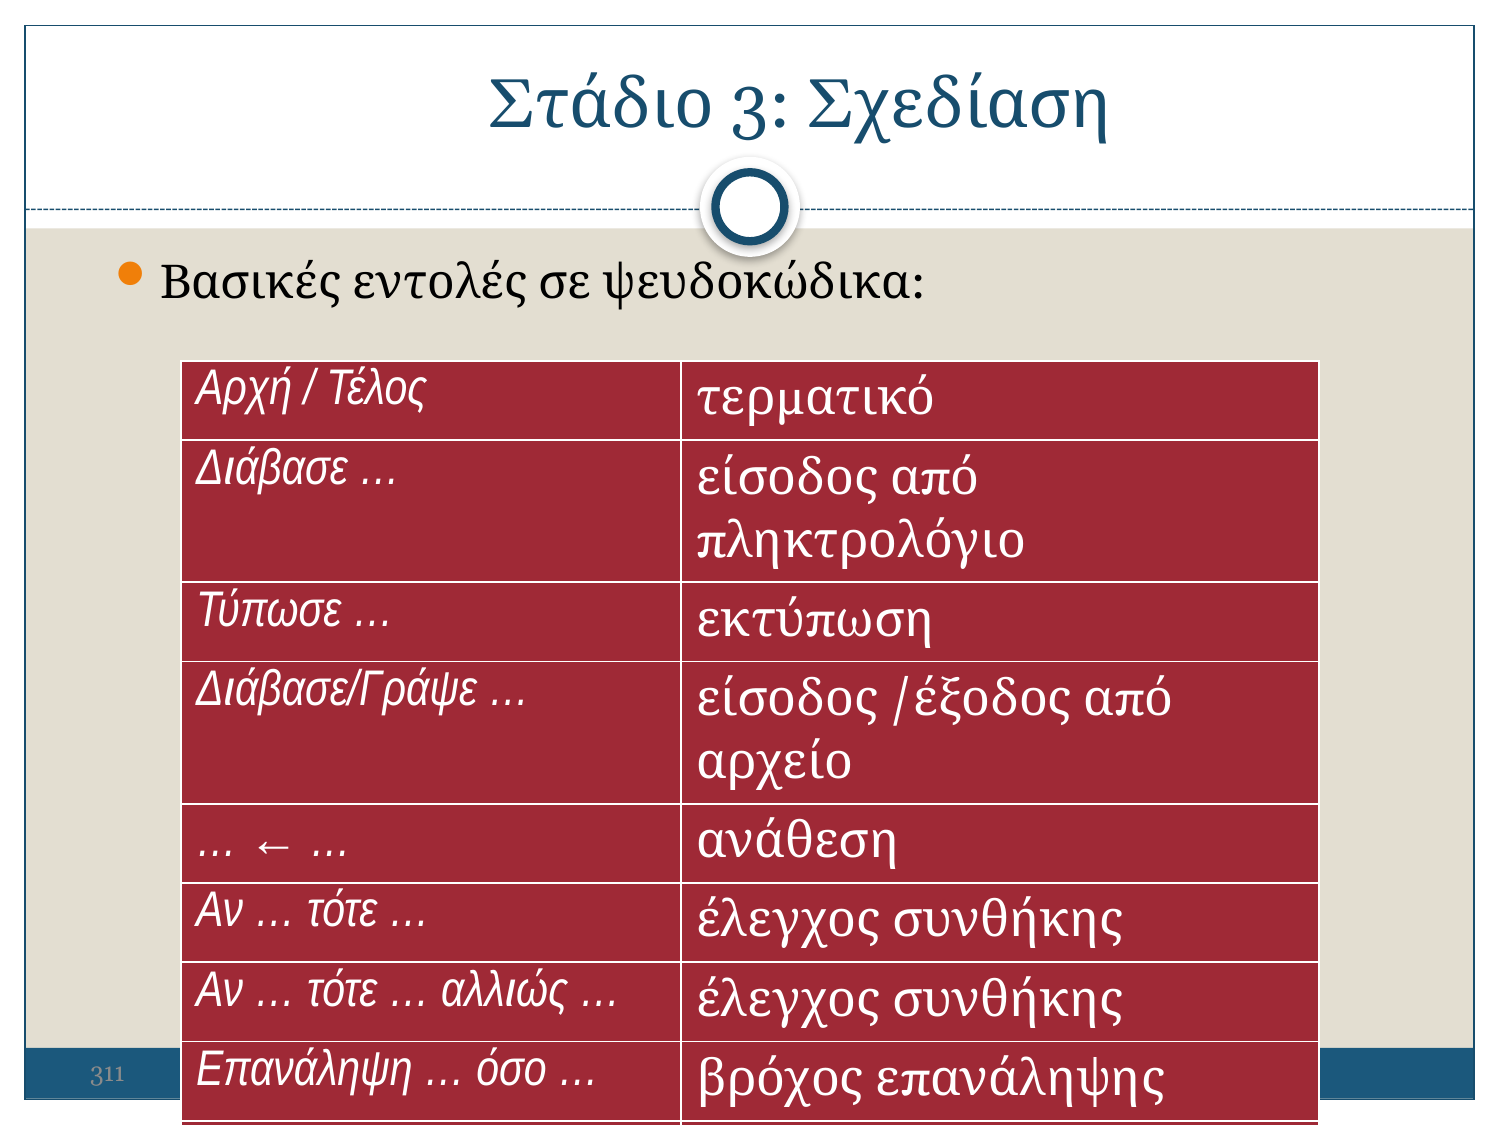

Στάδιο 3: Σχεδίαση
Βασικές εντολές σε ψευδοκώδικα:
| Αρχή / Τέλος | τερματικό |
| --- | --- |
| Διάβασε … | είσοδος από πληκτρολόγιο |
| Τύπωσε … | εκτύπωση |
| Διάβασε/Γράψε … | είσοδος /έξοδος από αρχείο |
| … ← … | ανάθεση |
| Αν … τότε … | έλεγχος συνθήκης |
| Αν … τότε … αλλιώς … | έλεγχος συνθήκης |
| Επανάληψη … όσο … | βρόχος επανάληψης |
| Όσο … επανέλαβε … | βρόχος επανάληψης |
311